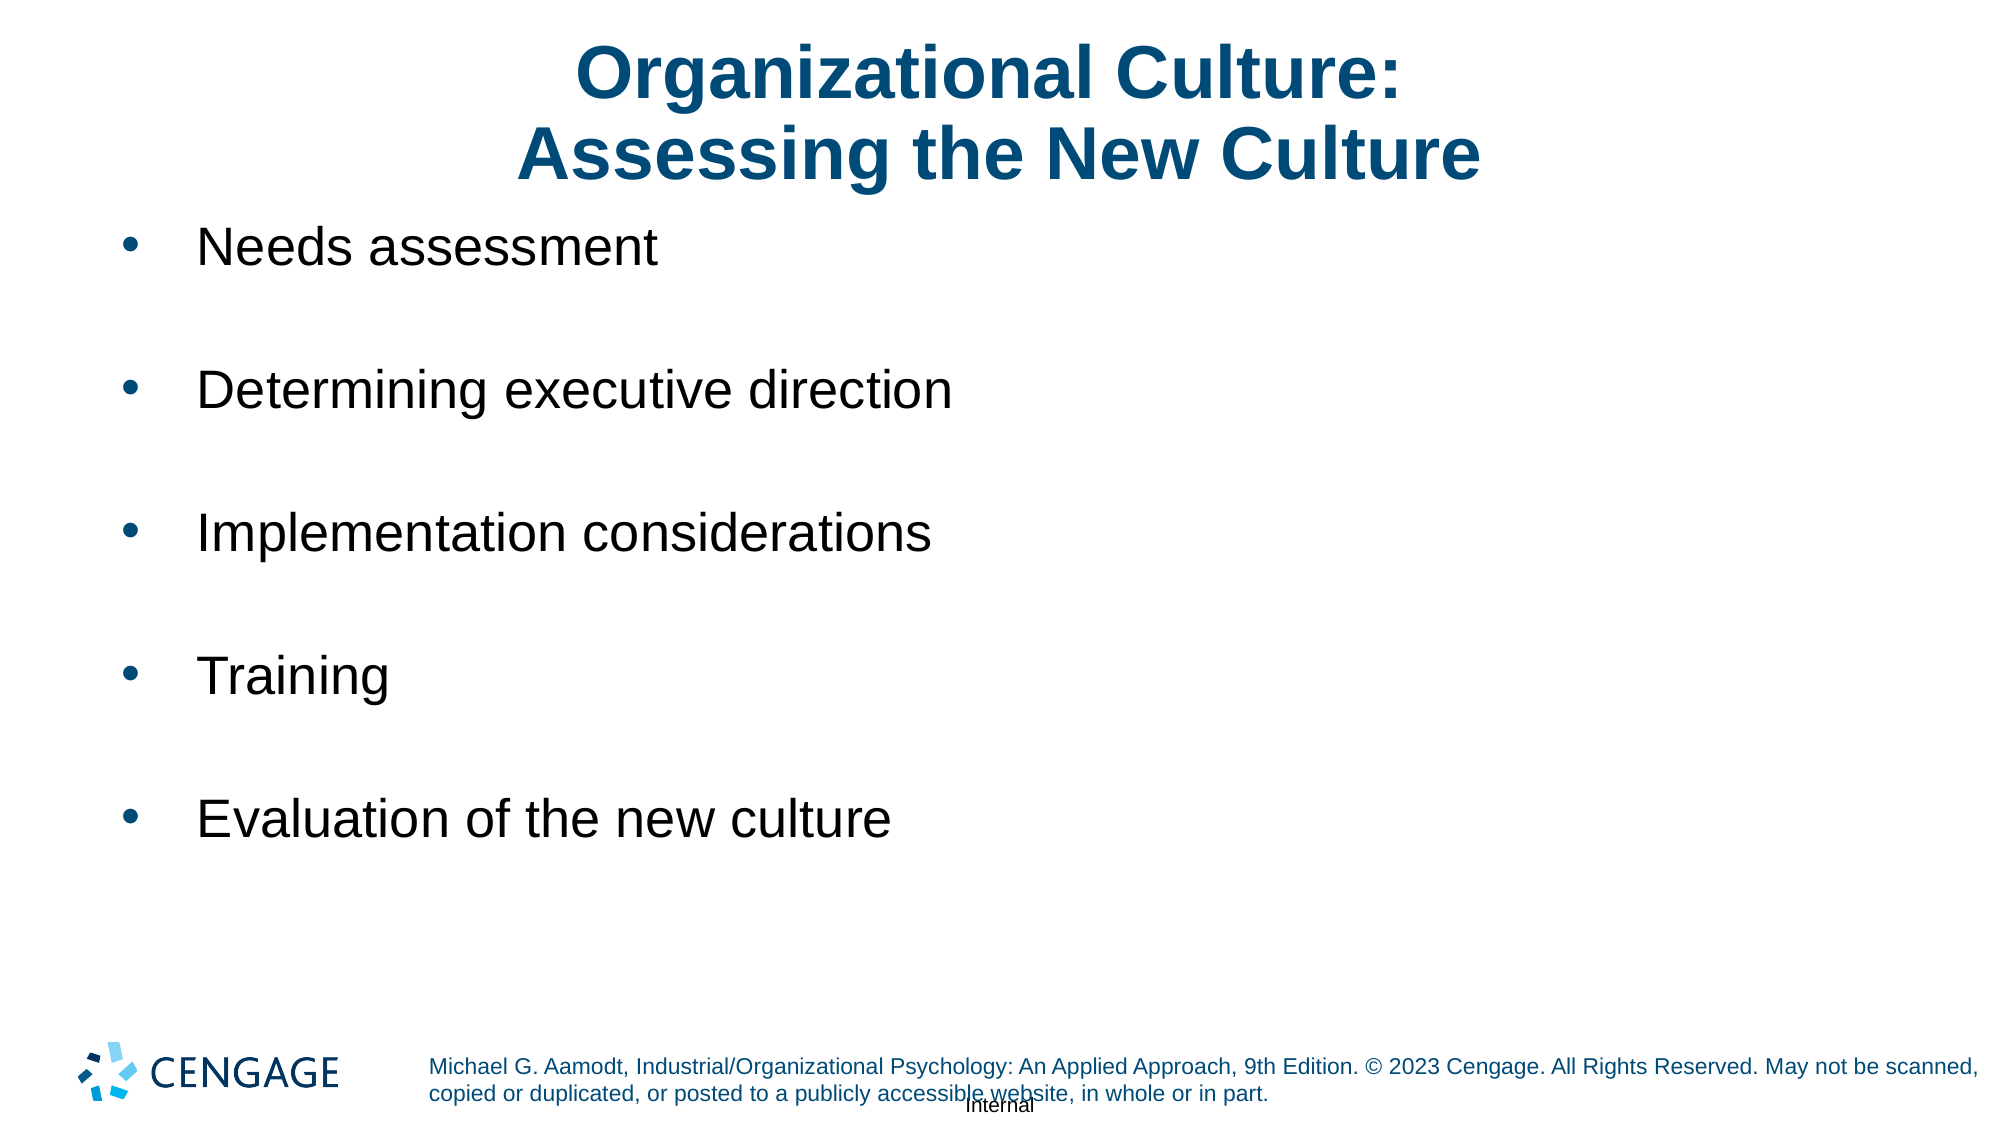

# Organizational Culture: Assessing the New Culture
Needs assessment
Determining executive direction
Implementation considerations
Training
Evaluation of the new culture